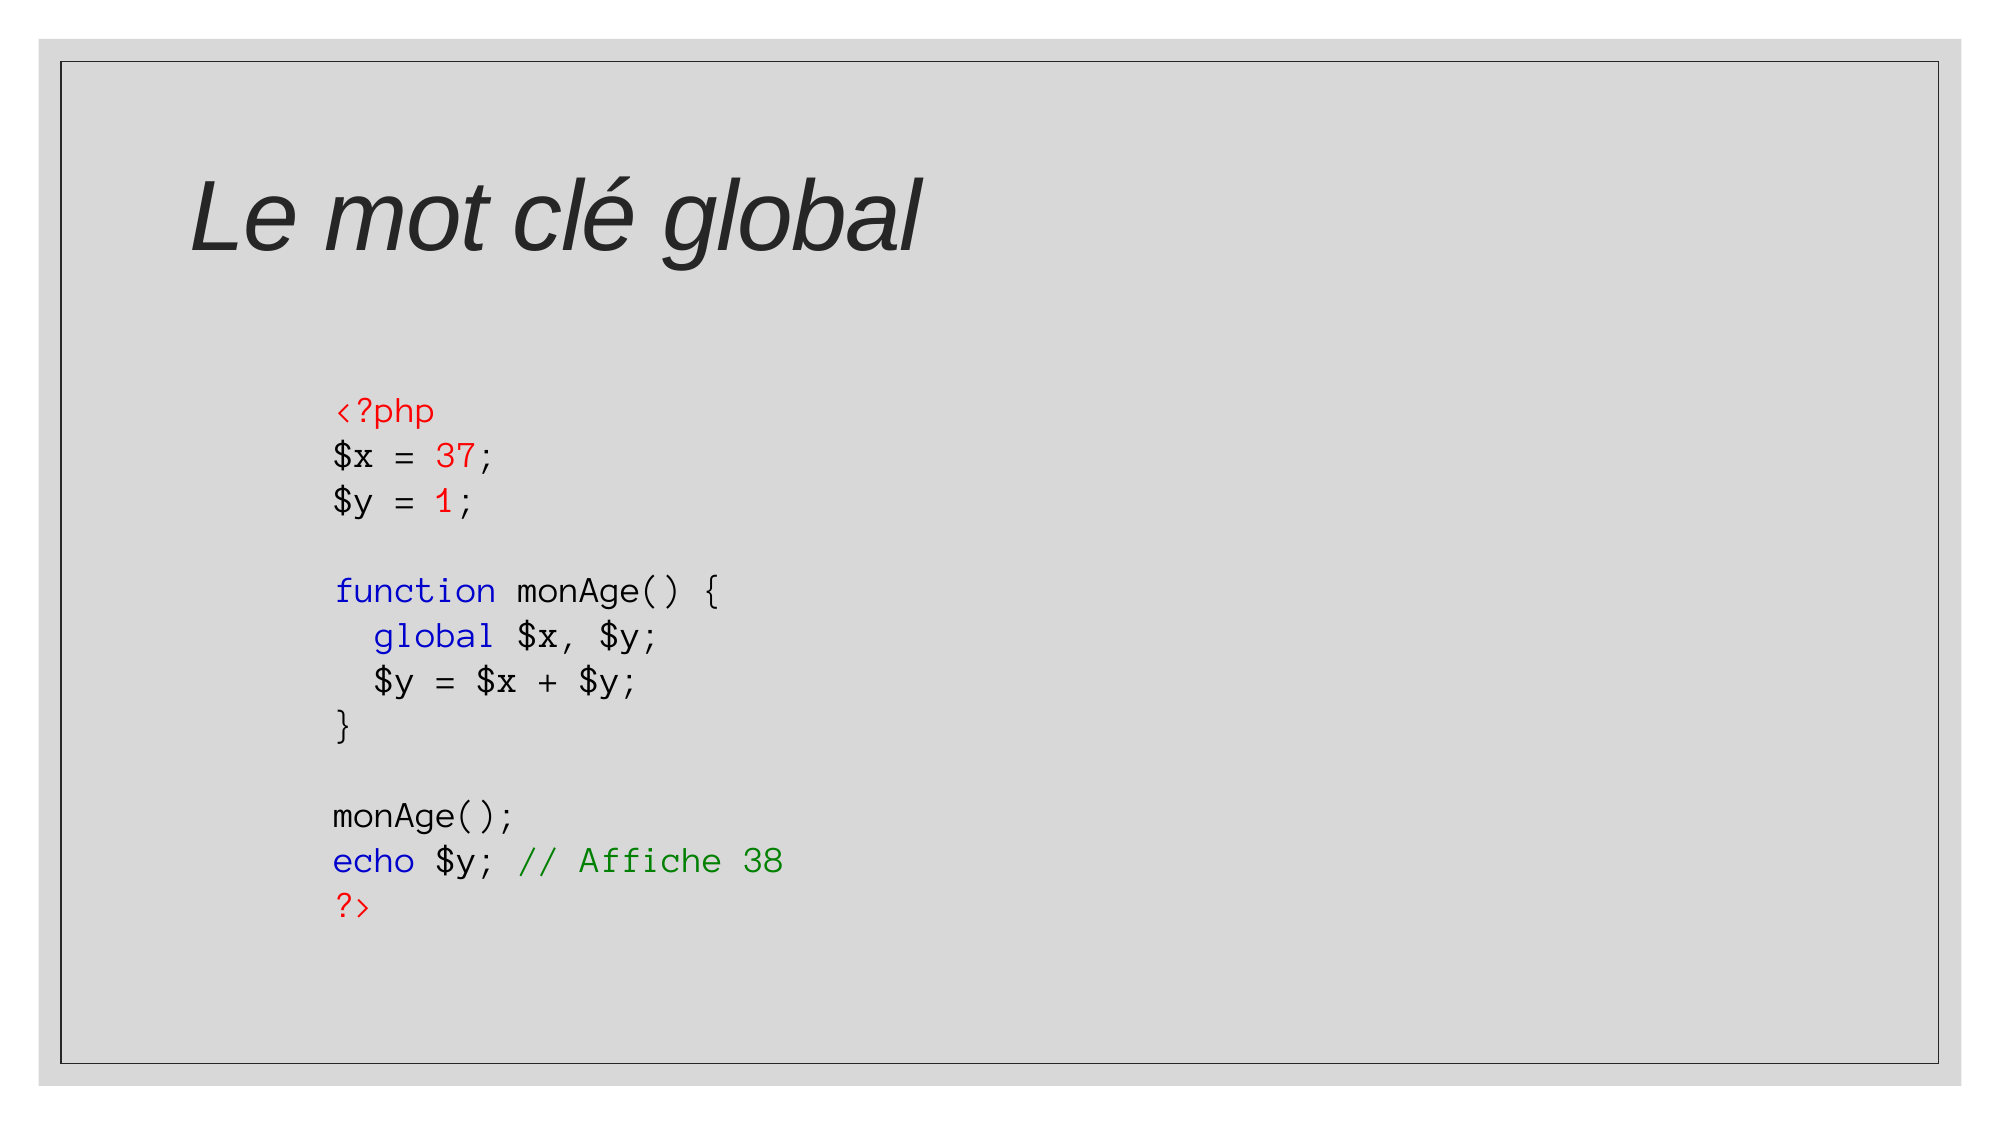

# Le mot clé global
<?php
$x = 37;
$y = 1;
function monAge() {
  global $x, $y;
  $y = $x + $y;
}
monAge();
echo $y; // Affiche 38
?>